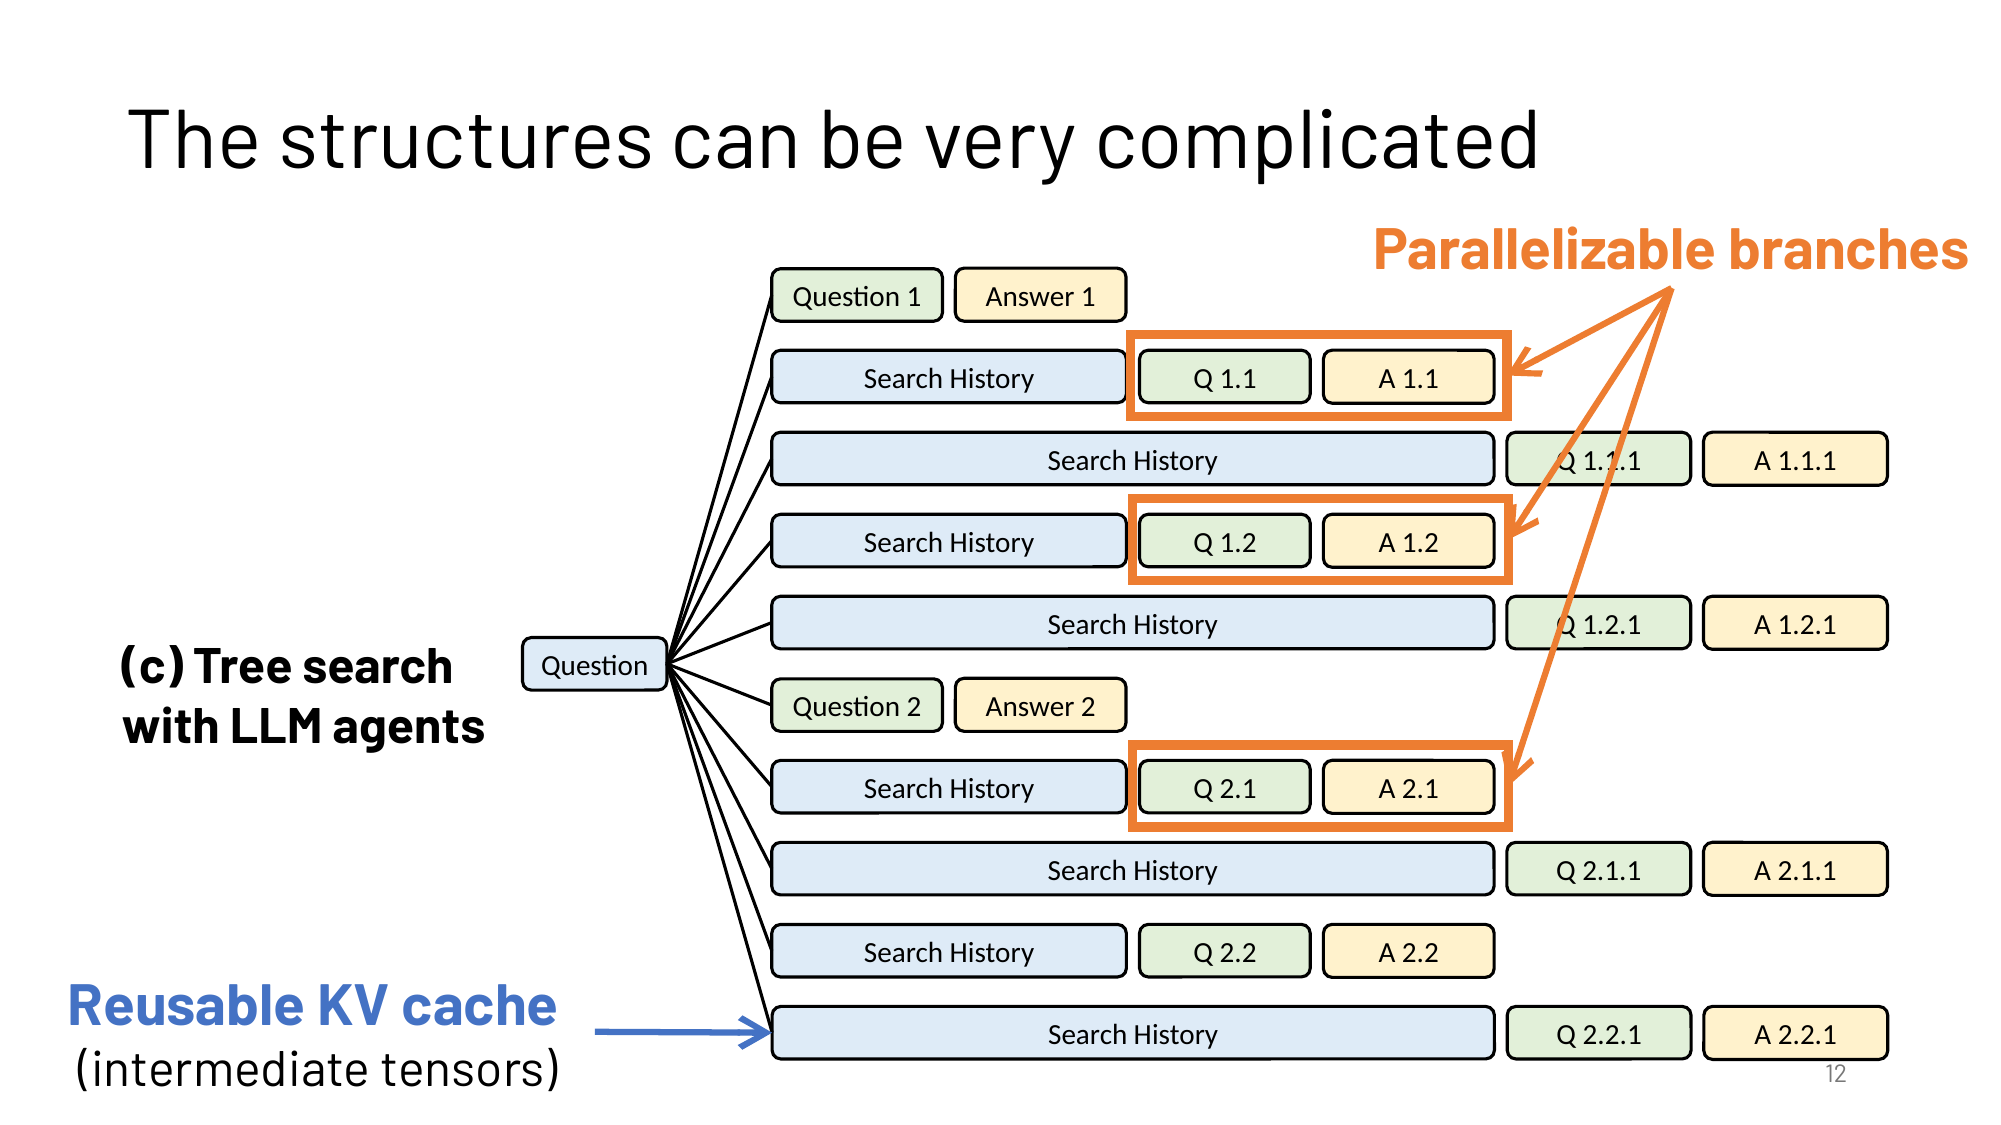

# The structures can be very complicated
Parallelizable branches

Answer 1
Question 1
Q 1.1
A 1.1
Search History
Search History
Q 1.1.1
A 1.1.1
Q 1.2
A 1.2
Search History
Search History
Q 1.2.1
A 1.2.1
Question
Answer 2
Question 2
Q 2.1
A 2.1
Search History
Search History
Q 2.1.1
A 2.1.1
Q 2.2
A 2.2
Search History
Search History
Q 2.2.1
A 2.2.1
(c) Tree search
with LLM agents
Reusable KV cache
 (intermediate tensors)
12
(d) Tree-of-thought